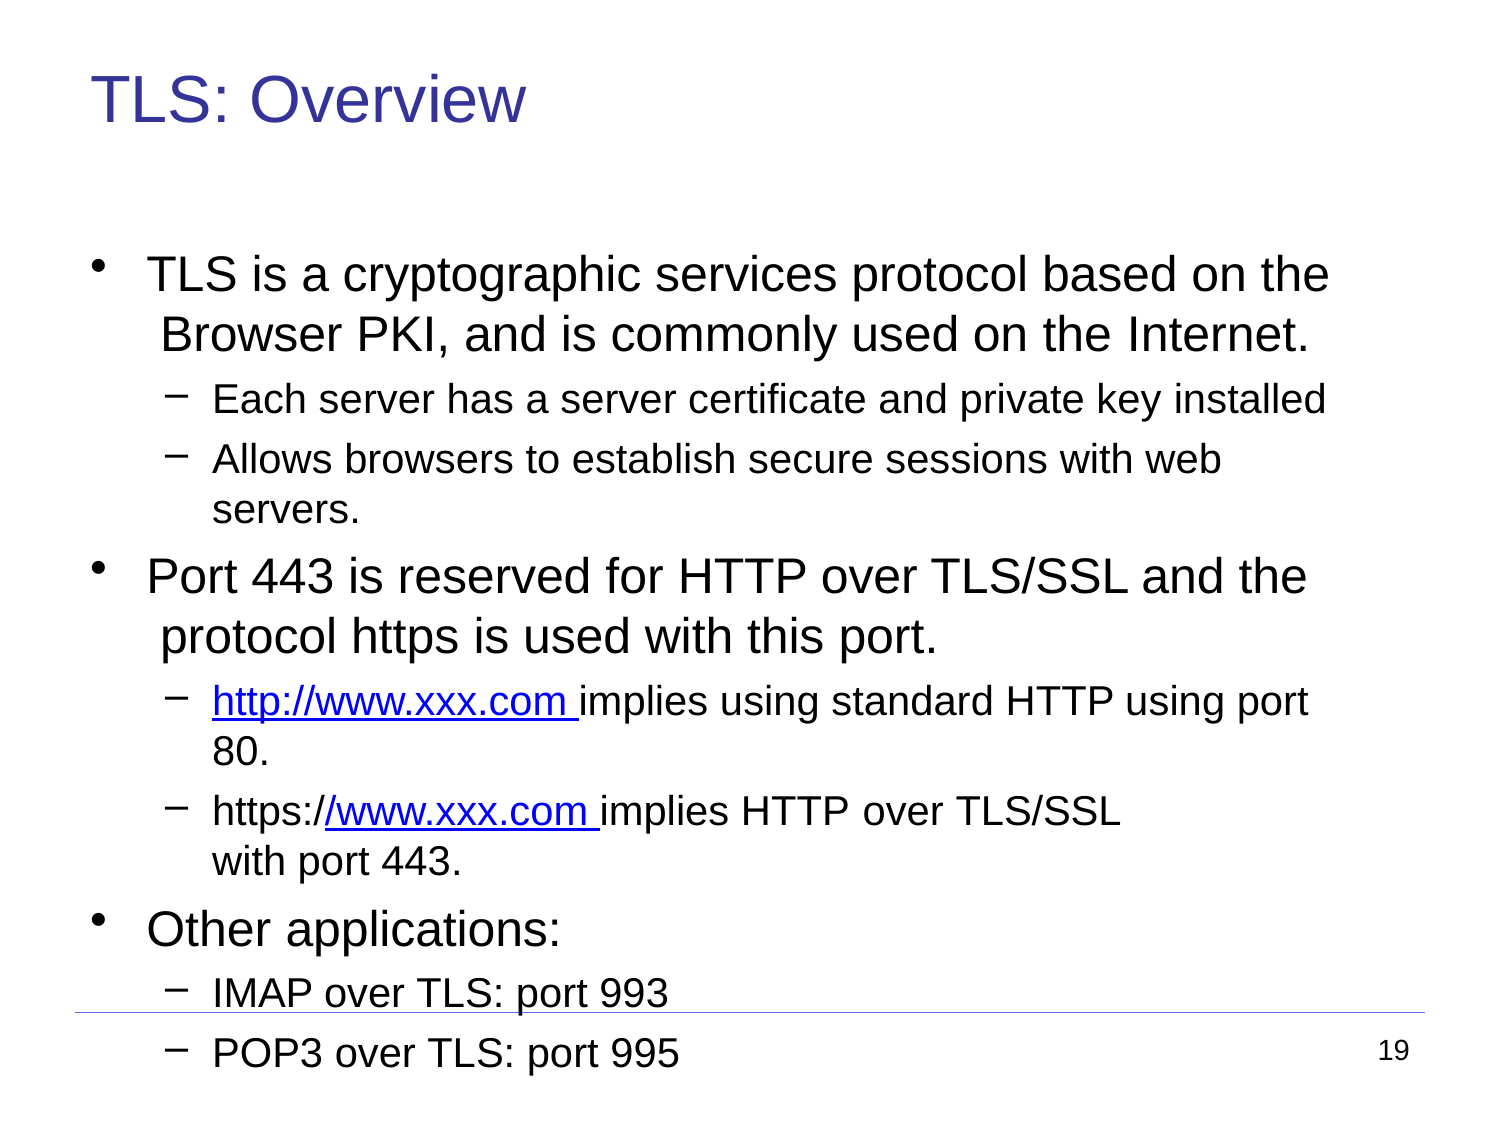

# TLS: Overview
TLS is a cryptographic services protocol based on the  Browser PKI, and is commonly used on the Internet.
Each server has a server certificate and private key installed
Allows browsers to establish secure sessions with web servers.
Port 443 is reserved for HTTP over TLS/SSL and the  protocol https is used with this port.
http://www.xxx.com implies using standard HTTP using port 80.
https://www.xxx.com implies HTTP over TLS/SSL	with port 443.
Other applications:
IMAP over TLS: port 993
POP3 over TLS: port 995

19